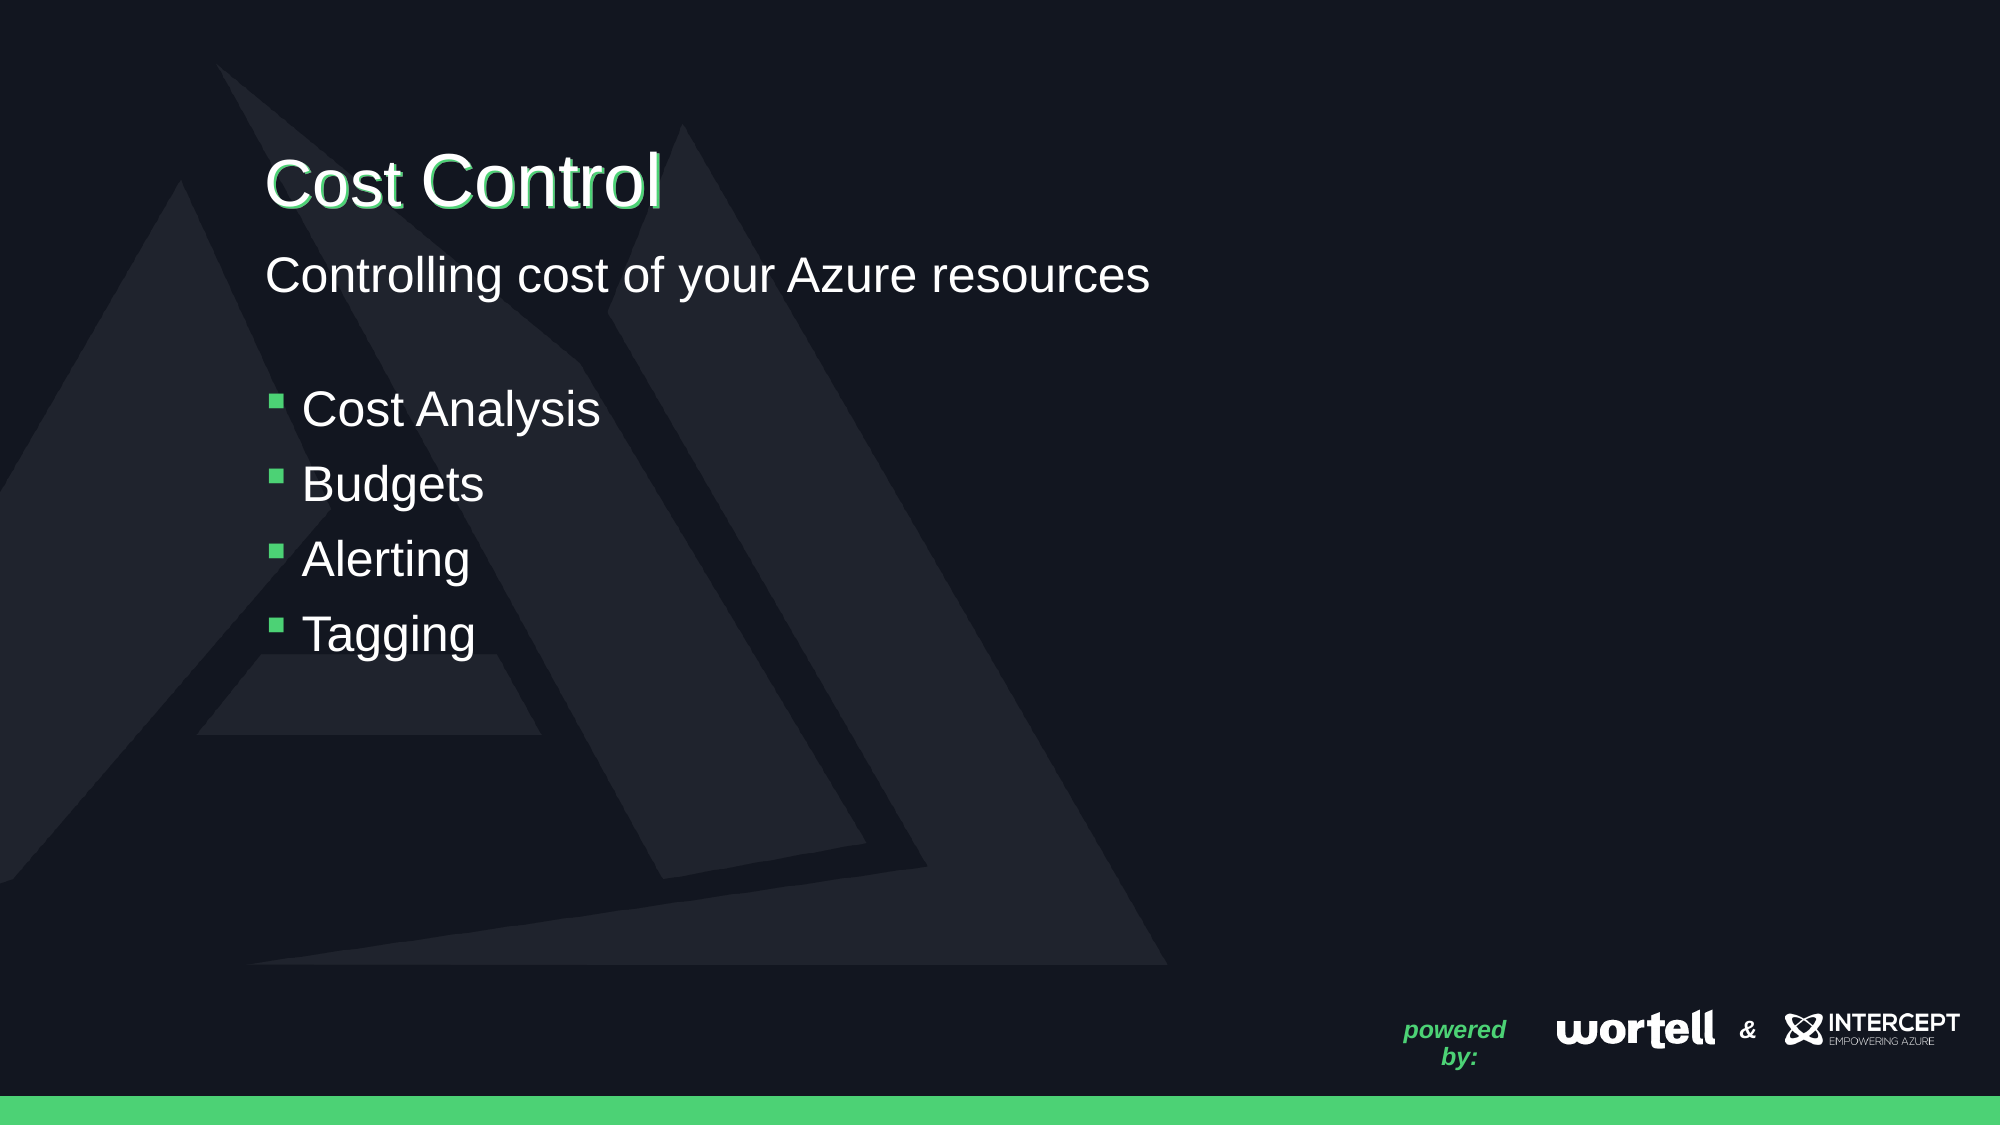

# Cost Control
Controlling cost of your Azure resources
 Cost Analysis
 Budgets
 Alerting
 Tagging